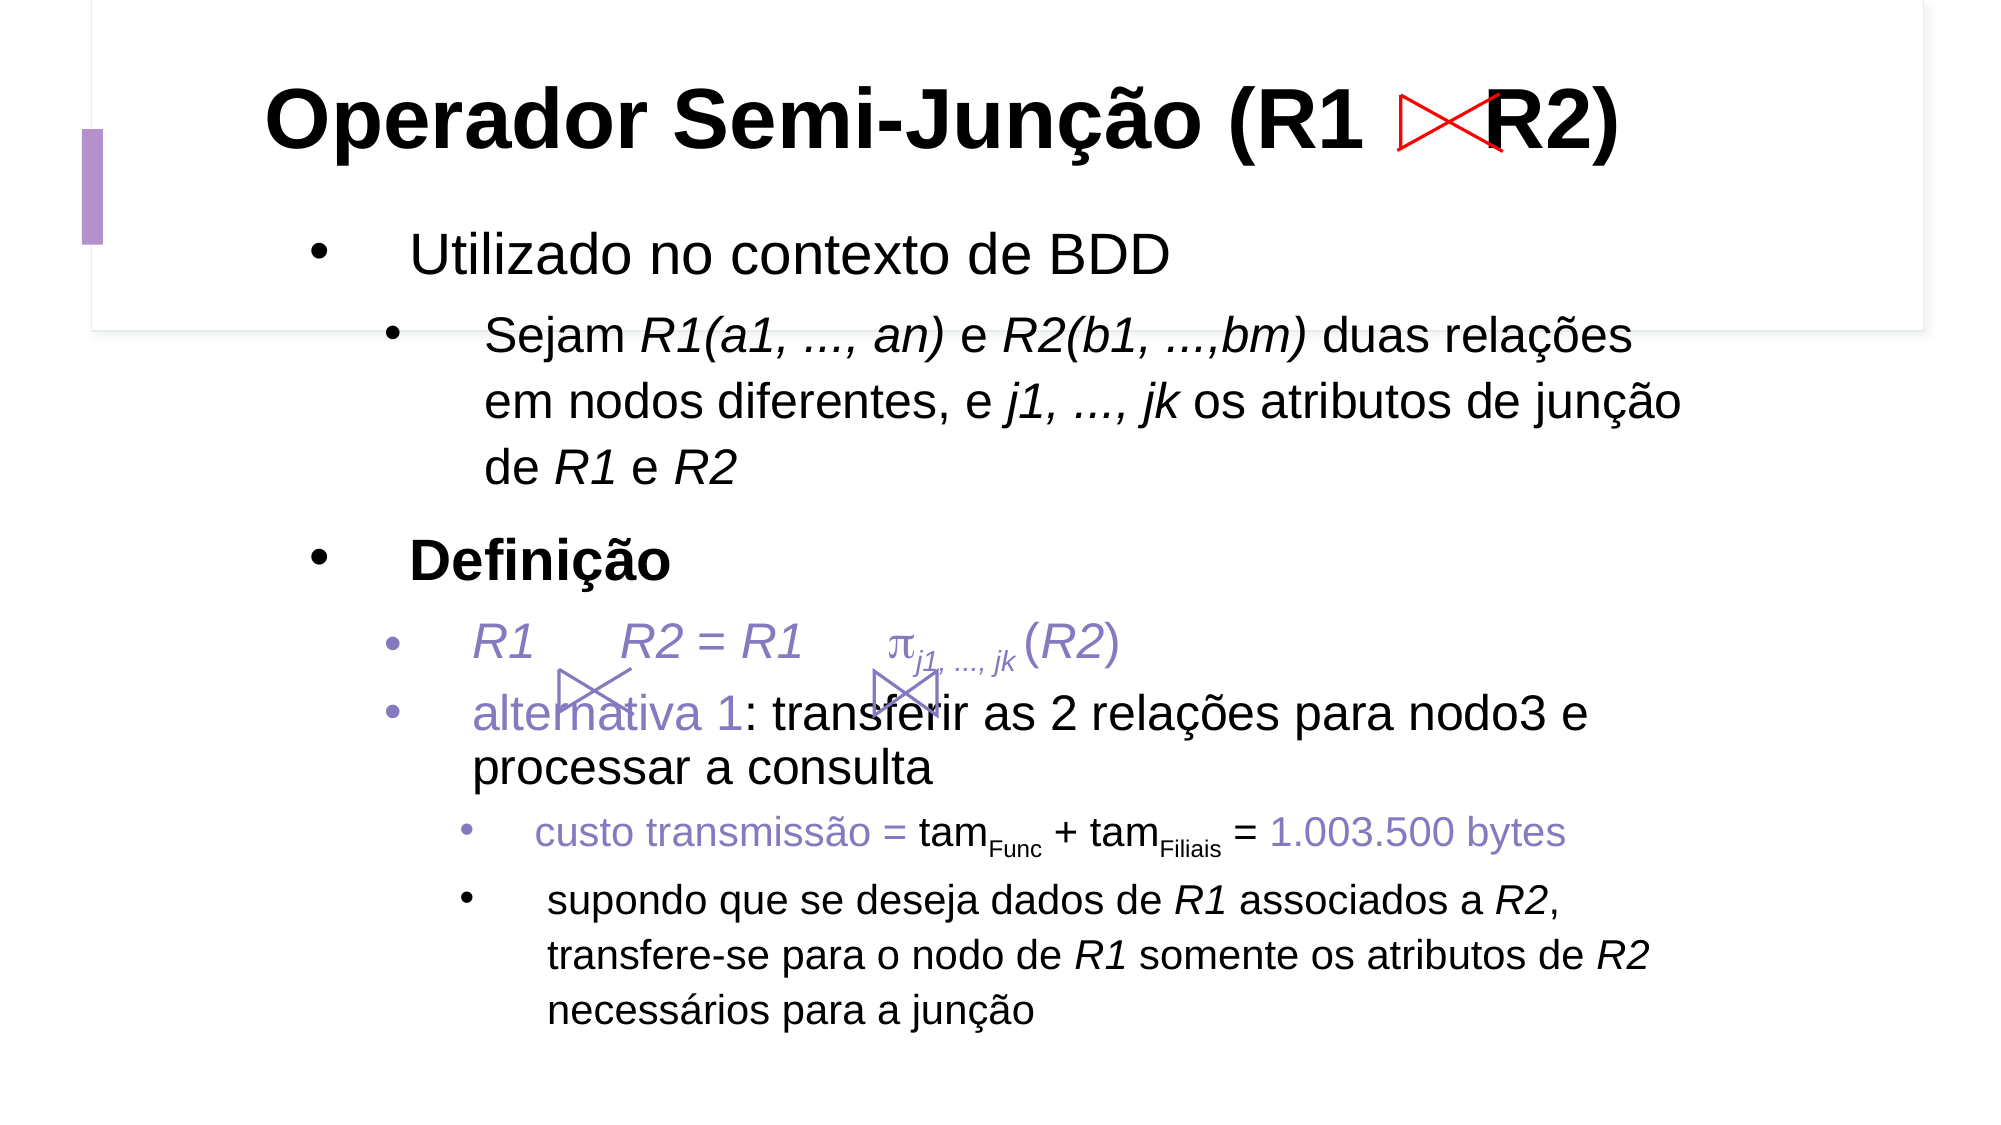

# Operador Semi-Junção (R1     R2)

Utilizado no contexto de BDD
Sejam R1(a1, ..., an) e R2(b1, ...,bm) duas relações em nodos diferentes, e j1, ..., jk os atributos de junção de R1 e R2
Definição
R1      R2 = R1      πj1, ..., jk (R2)
alternativa 1: transferir as 2 relações para nodo3 e processar a consulta
custo transmissão = tamFunc + tamFiliais = 1.003.500 bytes
supondo que se deseja dados de R1 associados a R2, transfere-se para o nodo de R1 somente os atributos de R2 necessários para a junção